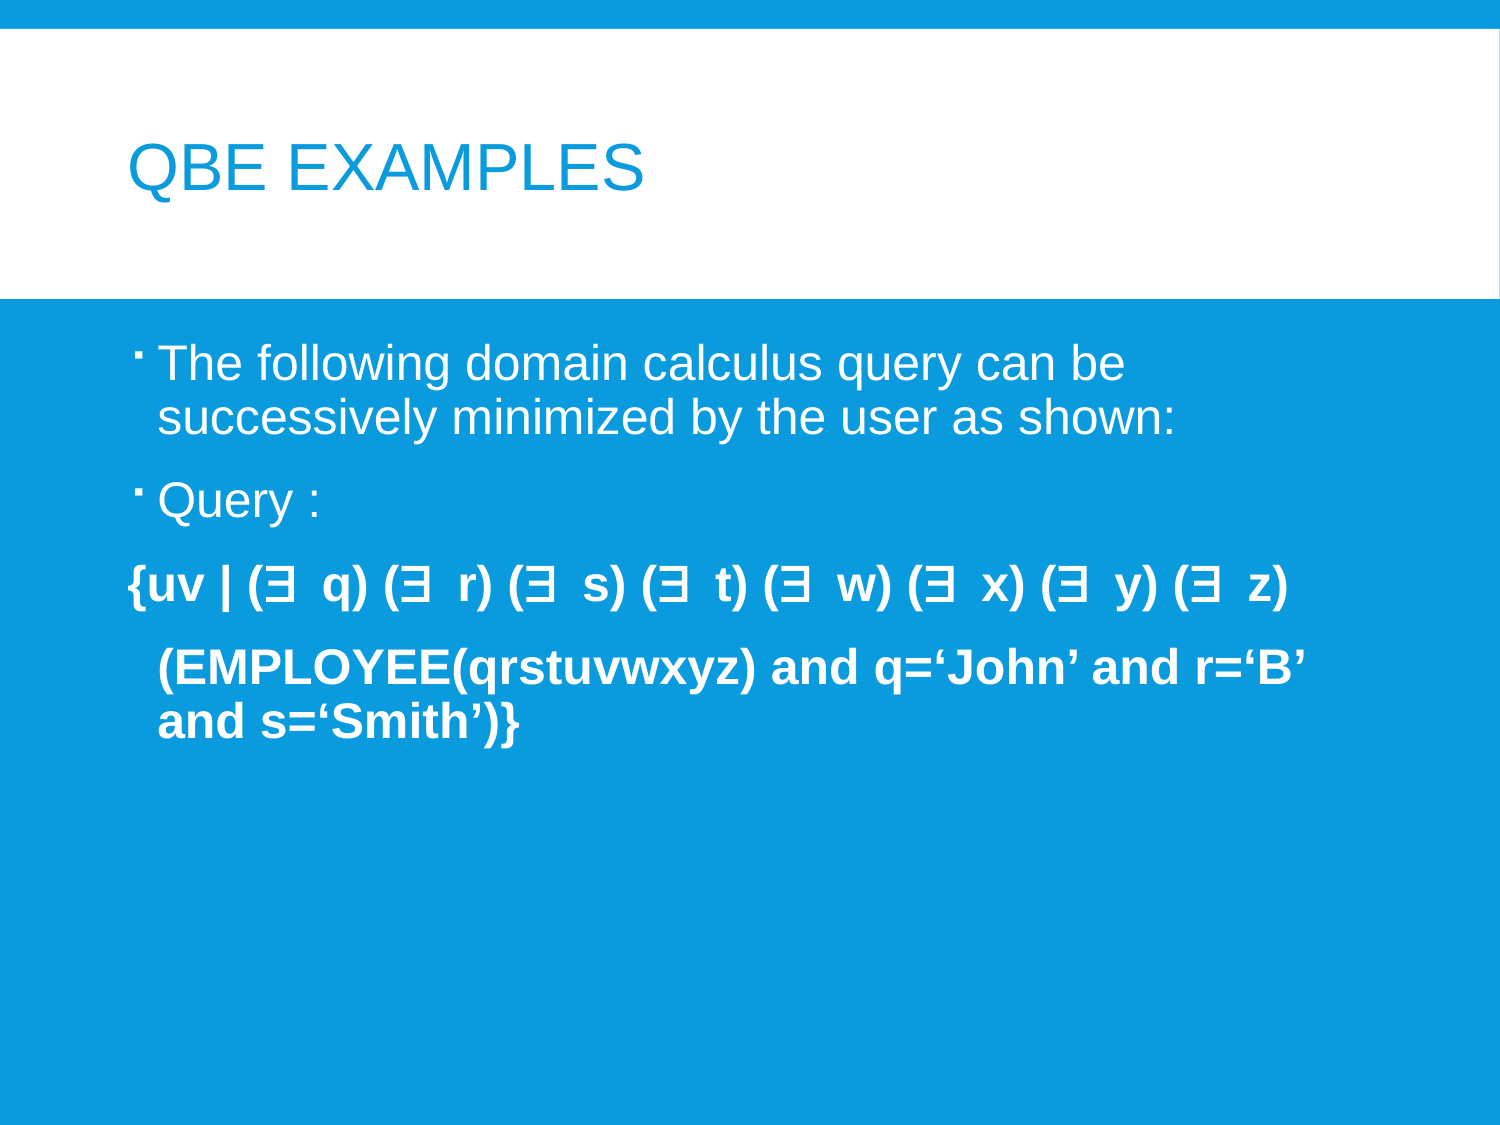

# QBE Examples
The following domain calculus query can be successively minimized by the user as shown:
Query :
{uv | (∃ q) (∃ r) (∃ s) (∃ t) (∃ w) (∃ x) (∃ y) (∃ z)
	(EMPLOYEE(qrstuvwxyz) and q=‘John’ and r=‘B’ and s=‘Smith’)}